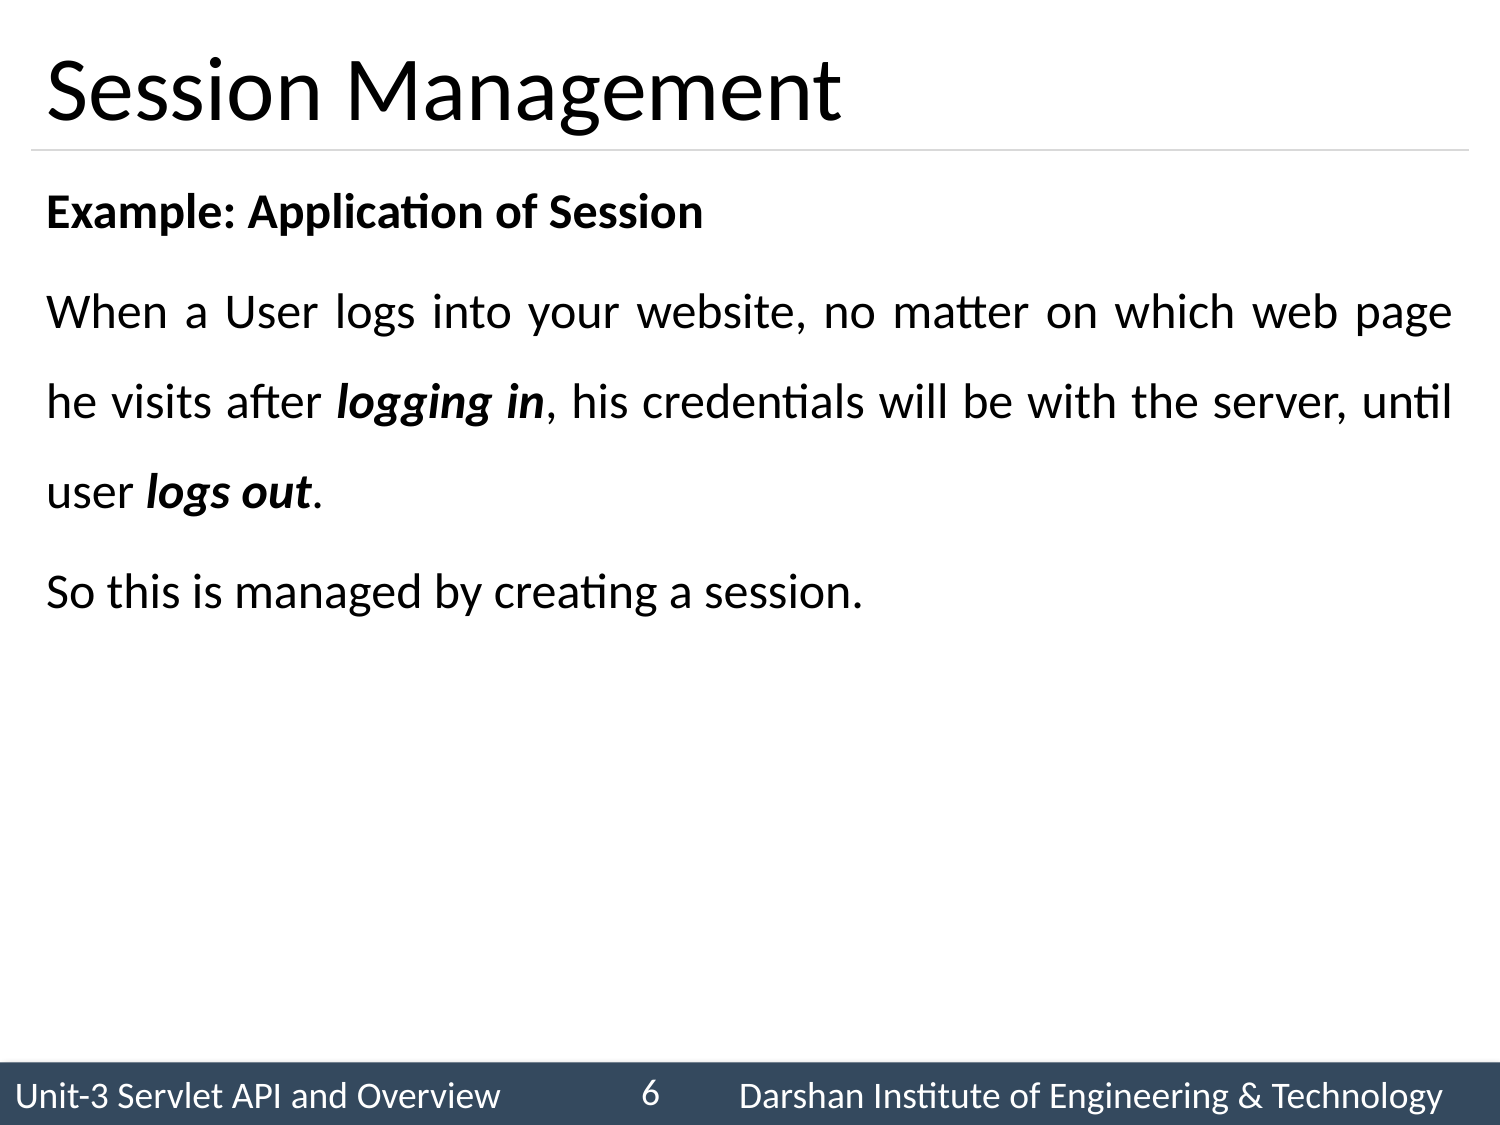

# Session Management
Example: Application of Session
When a User logs into your website, no matter on which web page he visits after logging in, his credentials will be with the server, until user logs out.
So this is managed by creating a session.
6